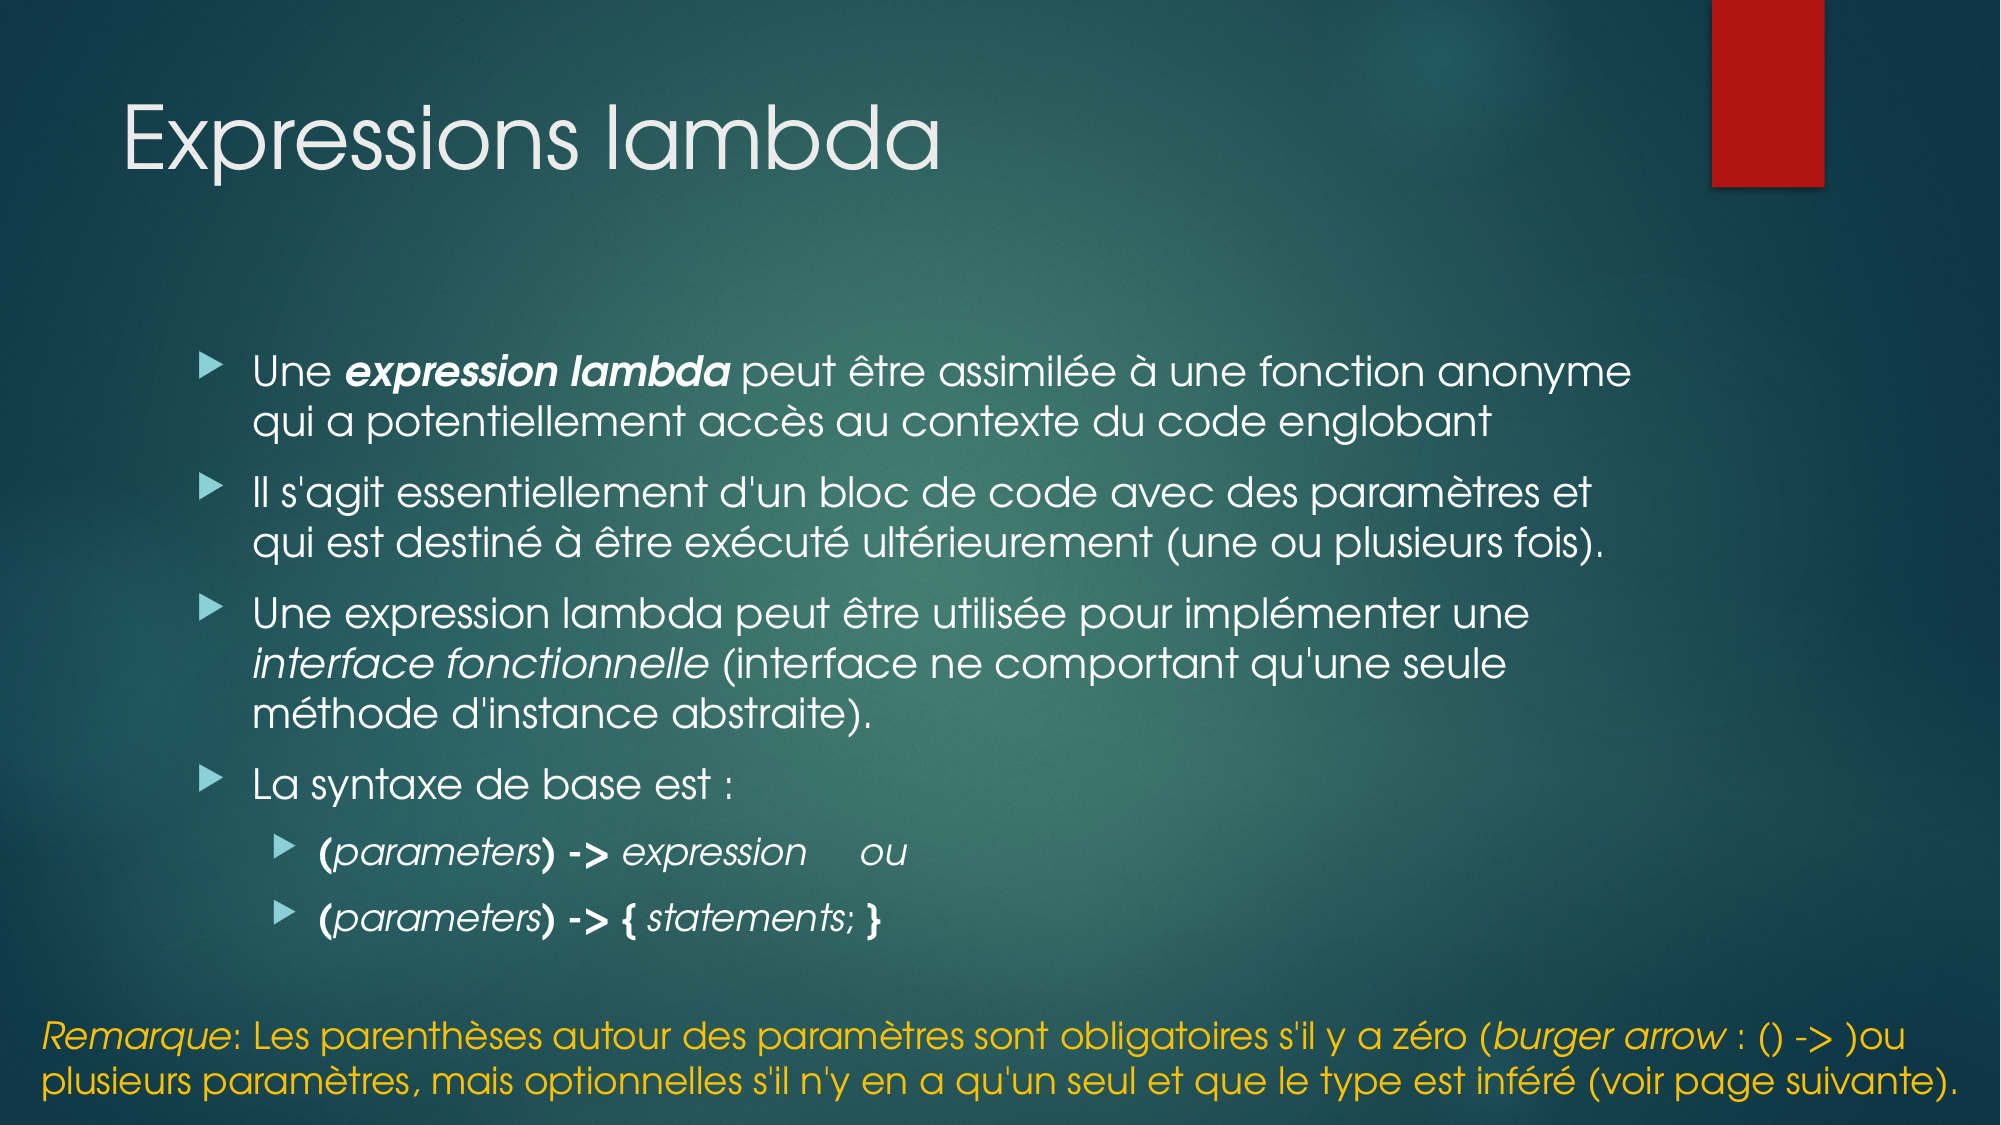

# Expressions lambda
Une expression lambda peut être assimilée à une fonction anonyme qui a potentiellement accès au contexte du code englobant
Il s'agit essentiellement d'un bloc de code avec des paramètres et qui est destiné à être exécuté ultérieurement (une ou plusieurs fois).
Une expression lambda peut être utilisée pour implémenter une interface fonctionnelle (interface ne comportant qu'une seule méthode d'instance abstraite).
La syntaxe de base est :
(parameters) -> expression     ou
(parameters) -> { statements; }
Remarque: Les parenthèses autour des paramètres sont obligatoires s'il y a zéro (burger arrow : () -> )ou
plusieurs paramètres, mais optionnelles s'il n'y en a qu'un seul et que le type est inféré (voir page suivante).